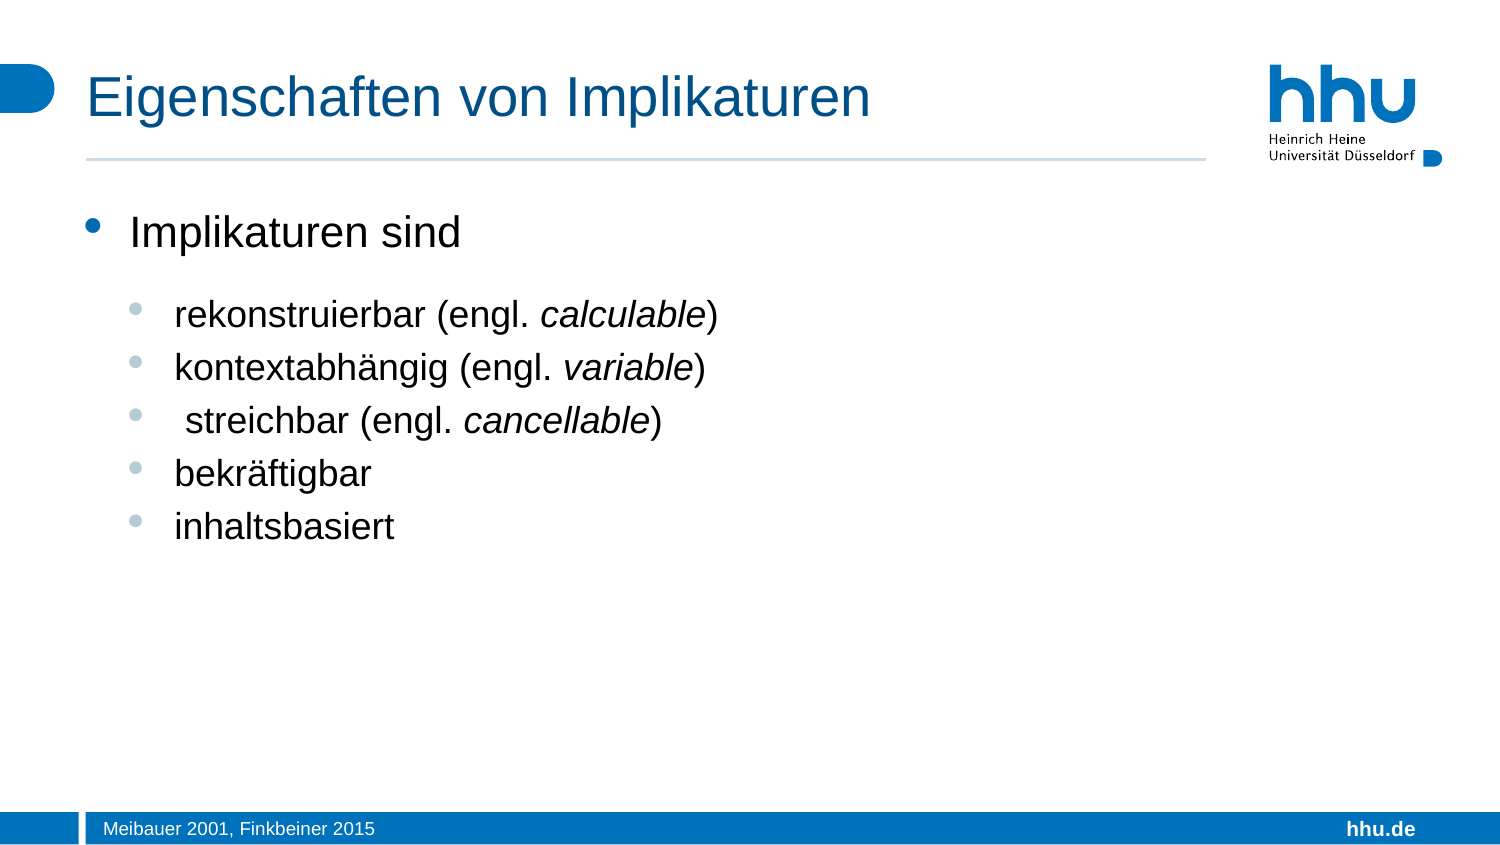

# Eigenschaften von Implikaturen
Implikaturen sind

rekonstruierbar (engl. calculable)
kontextabhängig (engl. variable)
 streichbar (engl. cancellable)
bekräftigbar
inhaltsbasiert
Meibauer 2001, Finkbeiner 2015